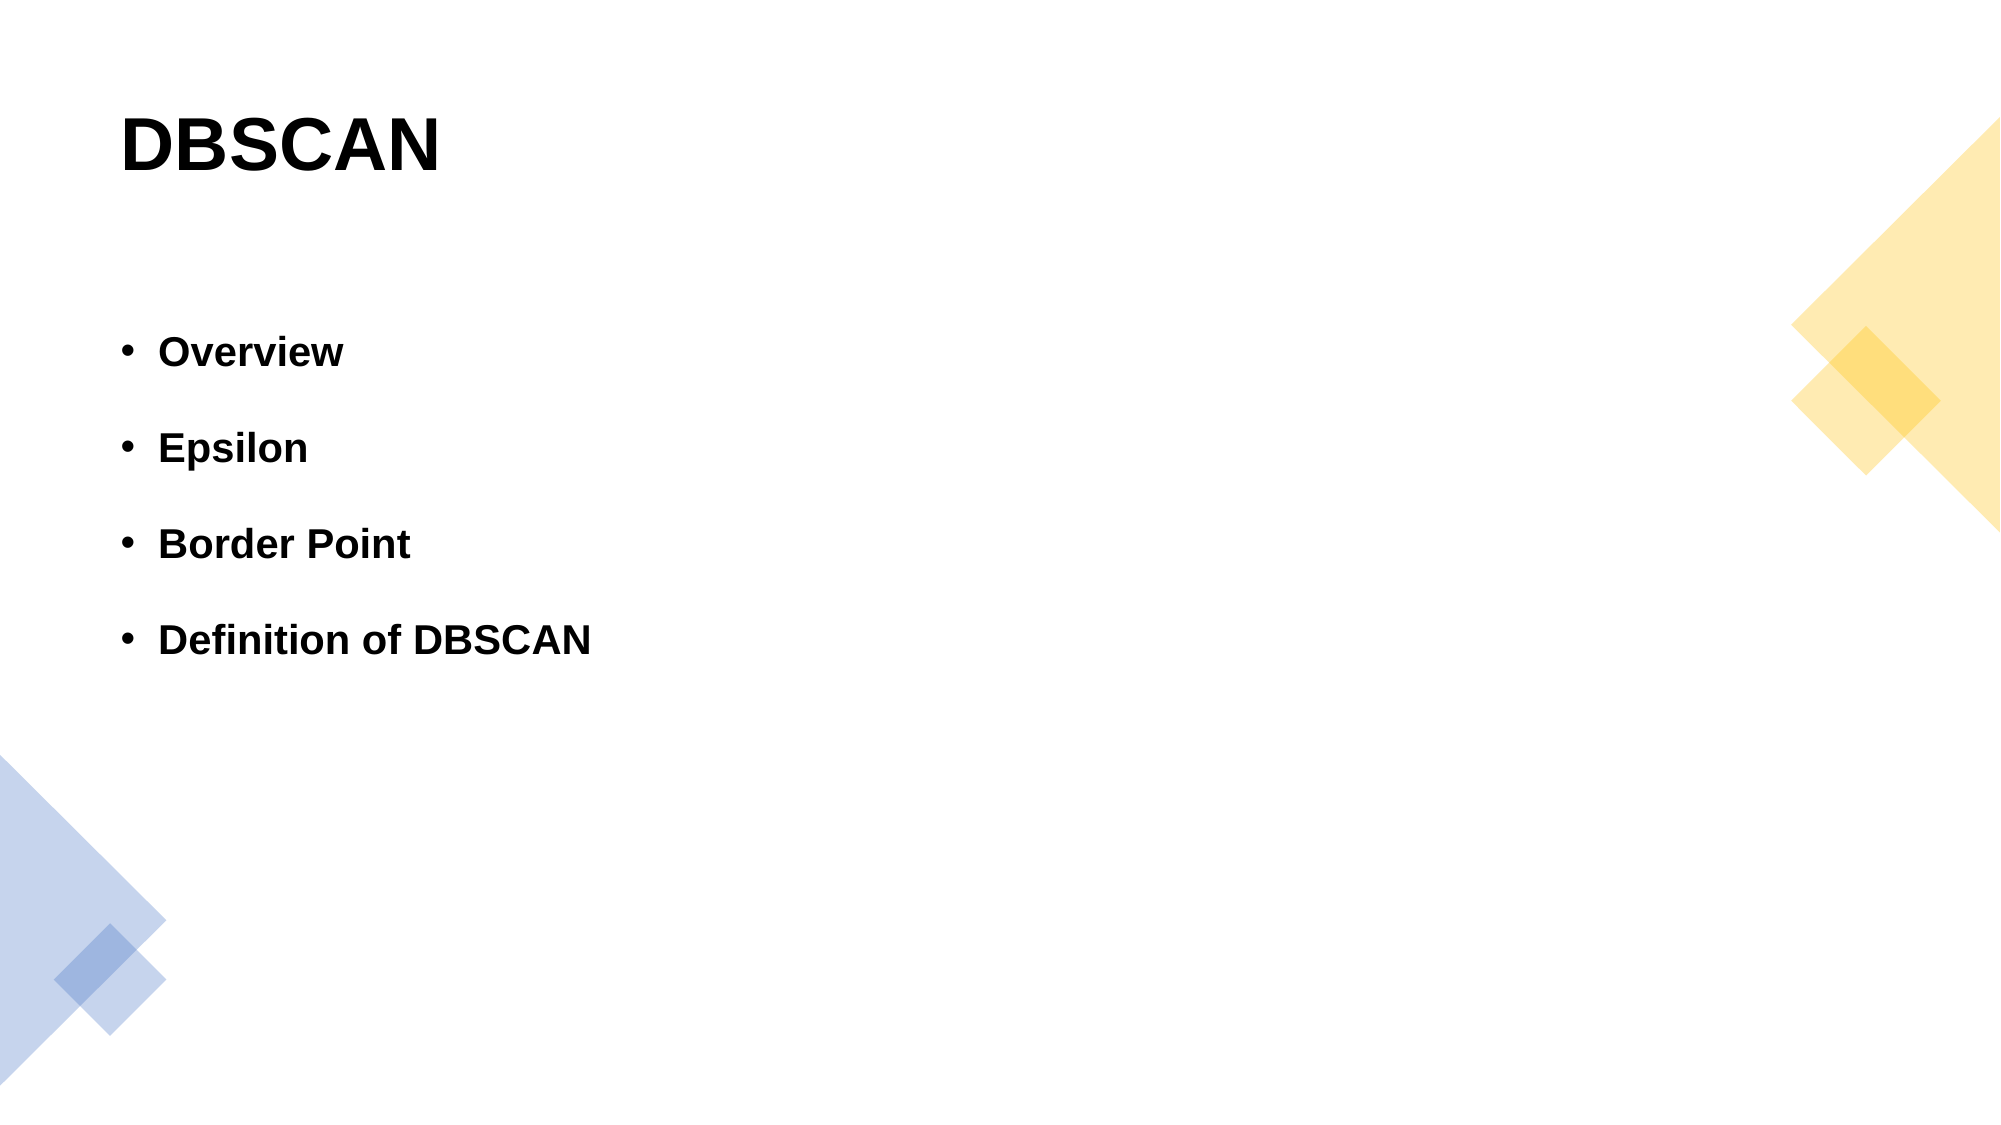

# DBSCAN

Overview
Epsilon
Border Point
Definition of DBSCAN